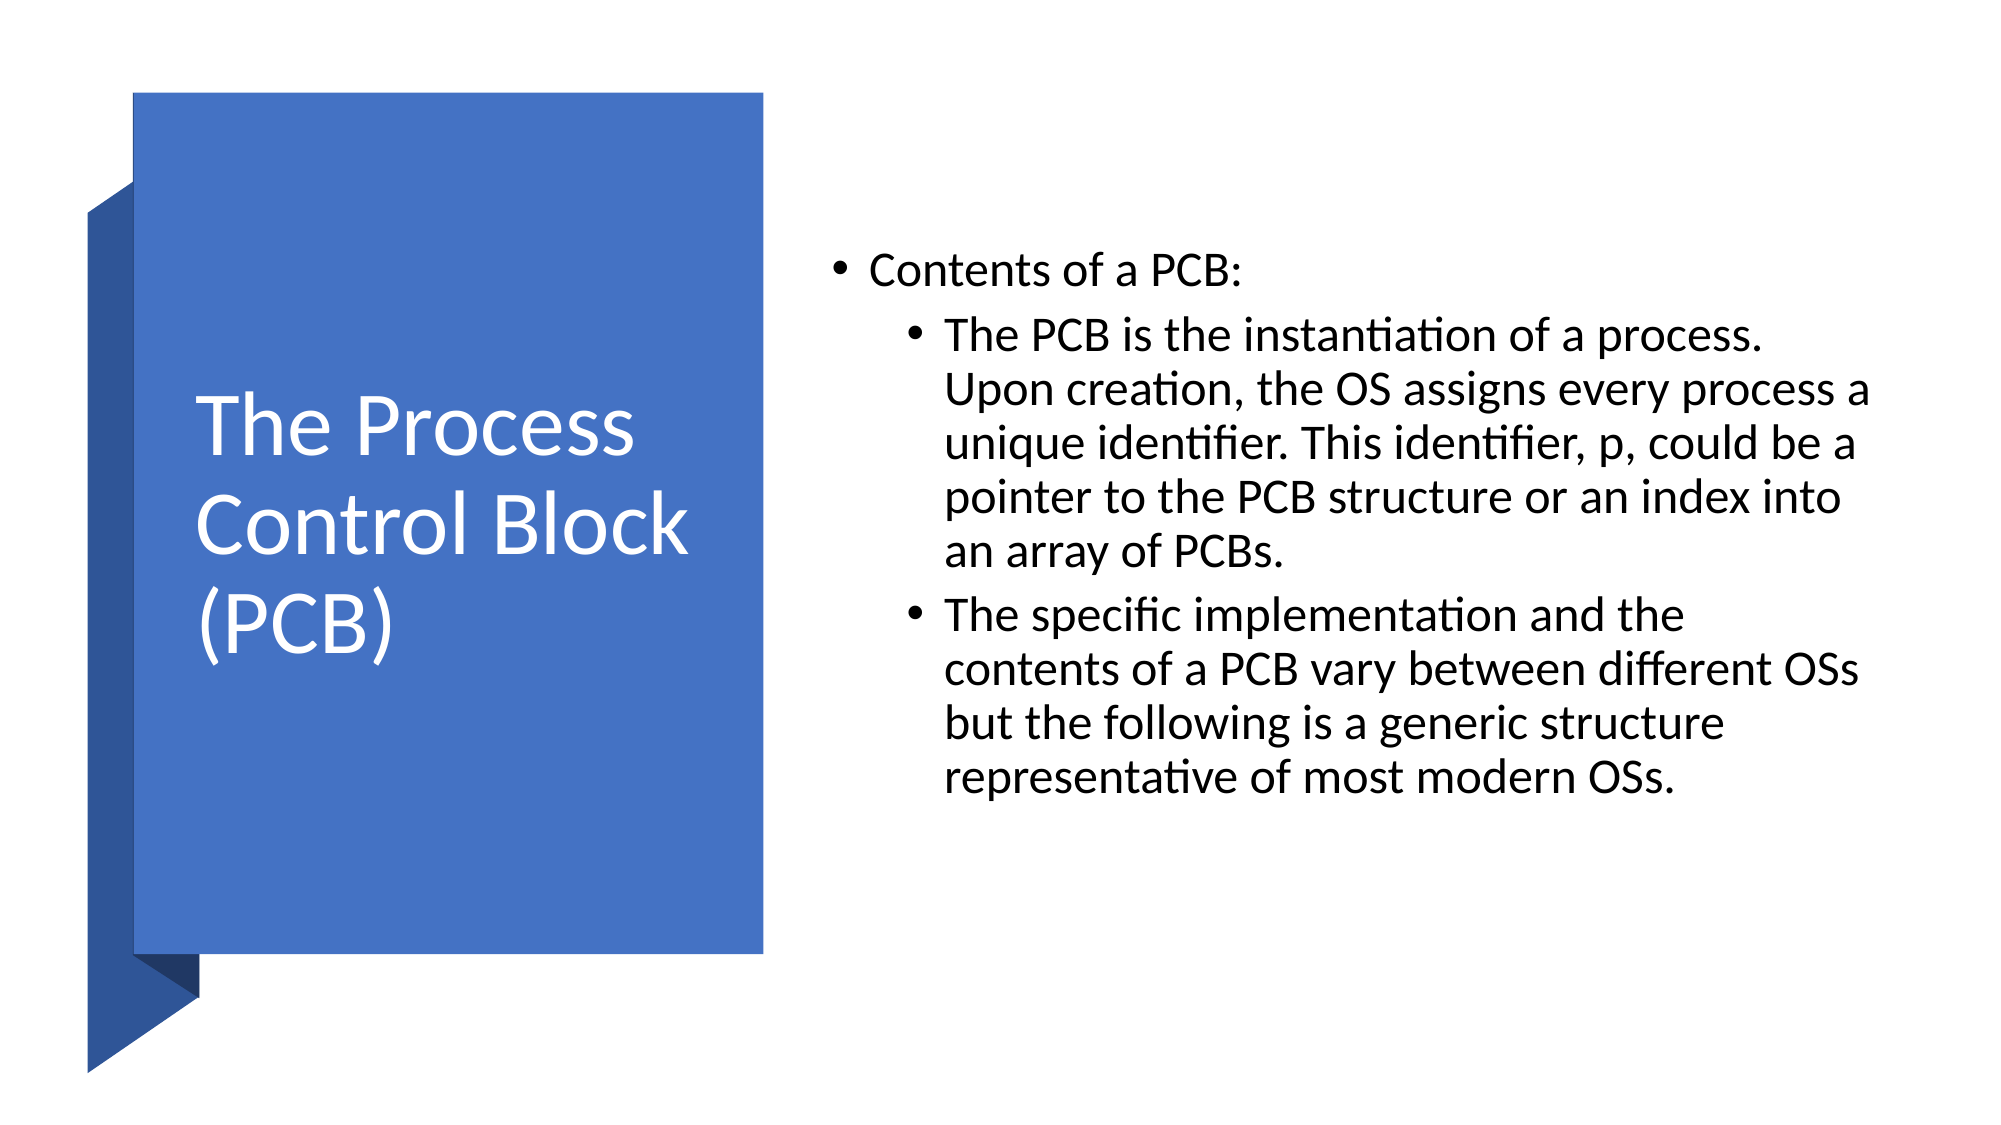

# The Process Control Block (PCB)
Contents of a PCB:
The PCB is the instantiation of a process. Upon creation, the OS assigns every process a unique identifier. This identifier, p, could be a pointer to the PCB structure or an index into an array of PCBs.
The specific implementation and the contents of a PCB vary between different OSs but the following is a generic structure representative of most modern OSs.